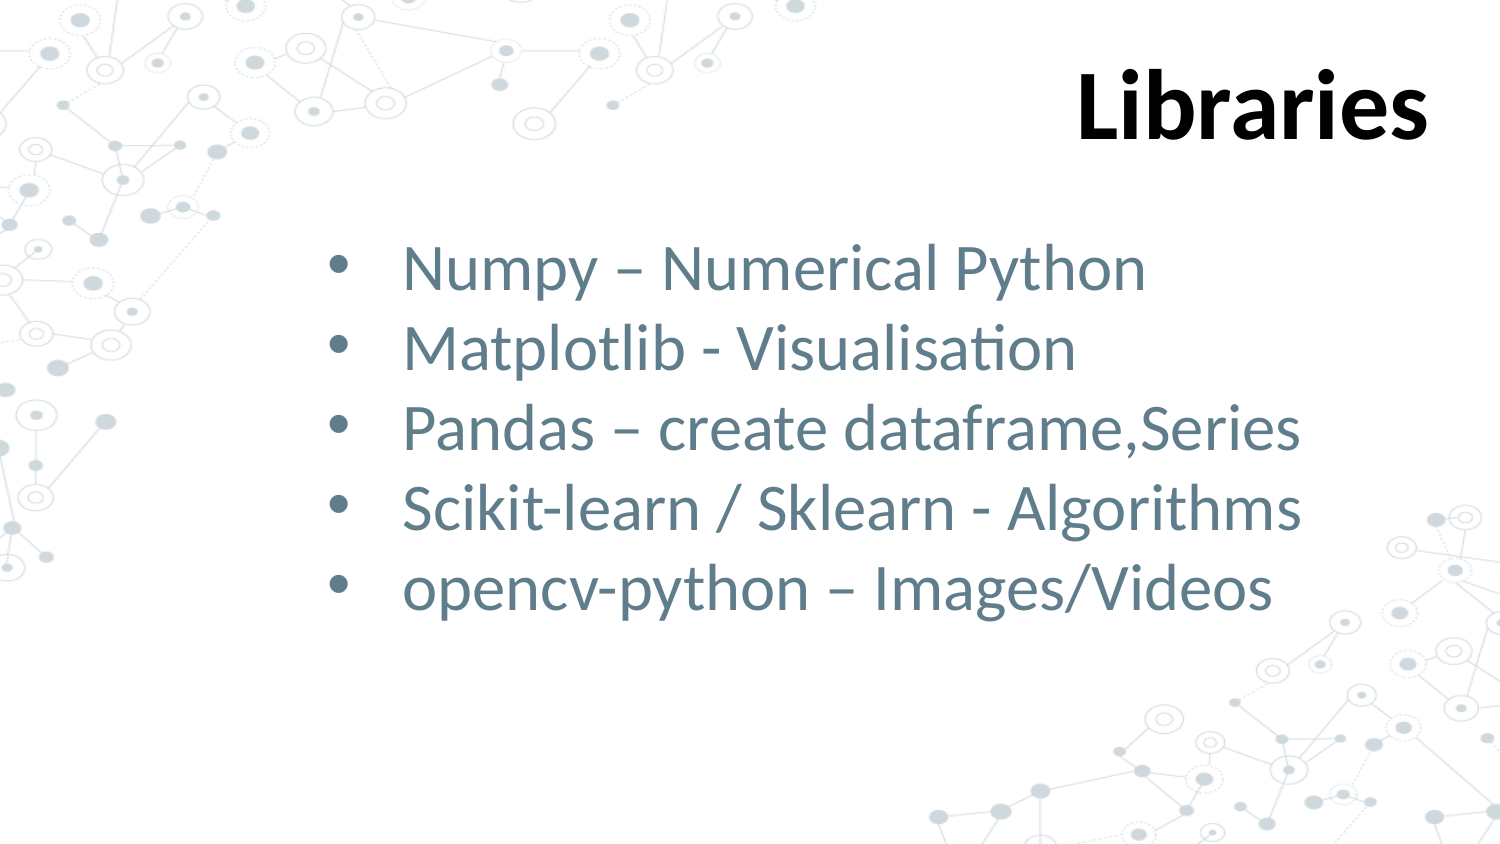

# Libraries
Numpy – Numerical Python
Matplotlib - Visualisation
Pandas – create dataframe,Series
Scikit-learn / Sklearn - Algorithms
opencv-python – Images/Videos